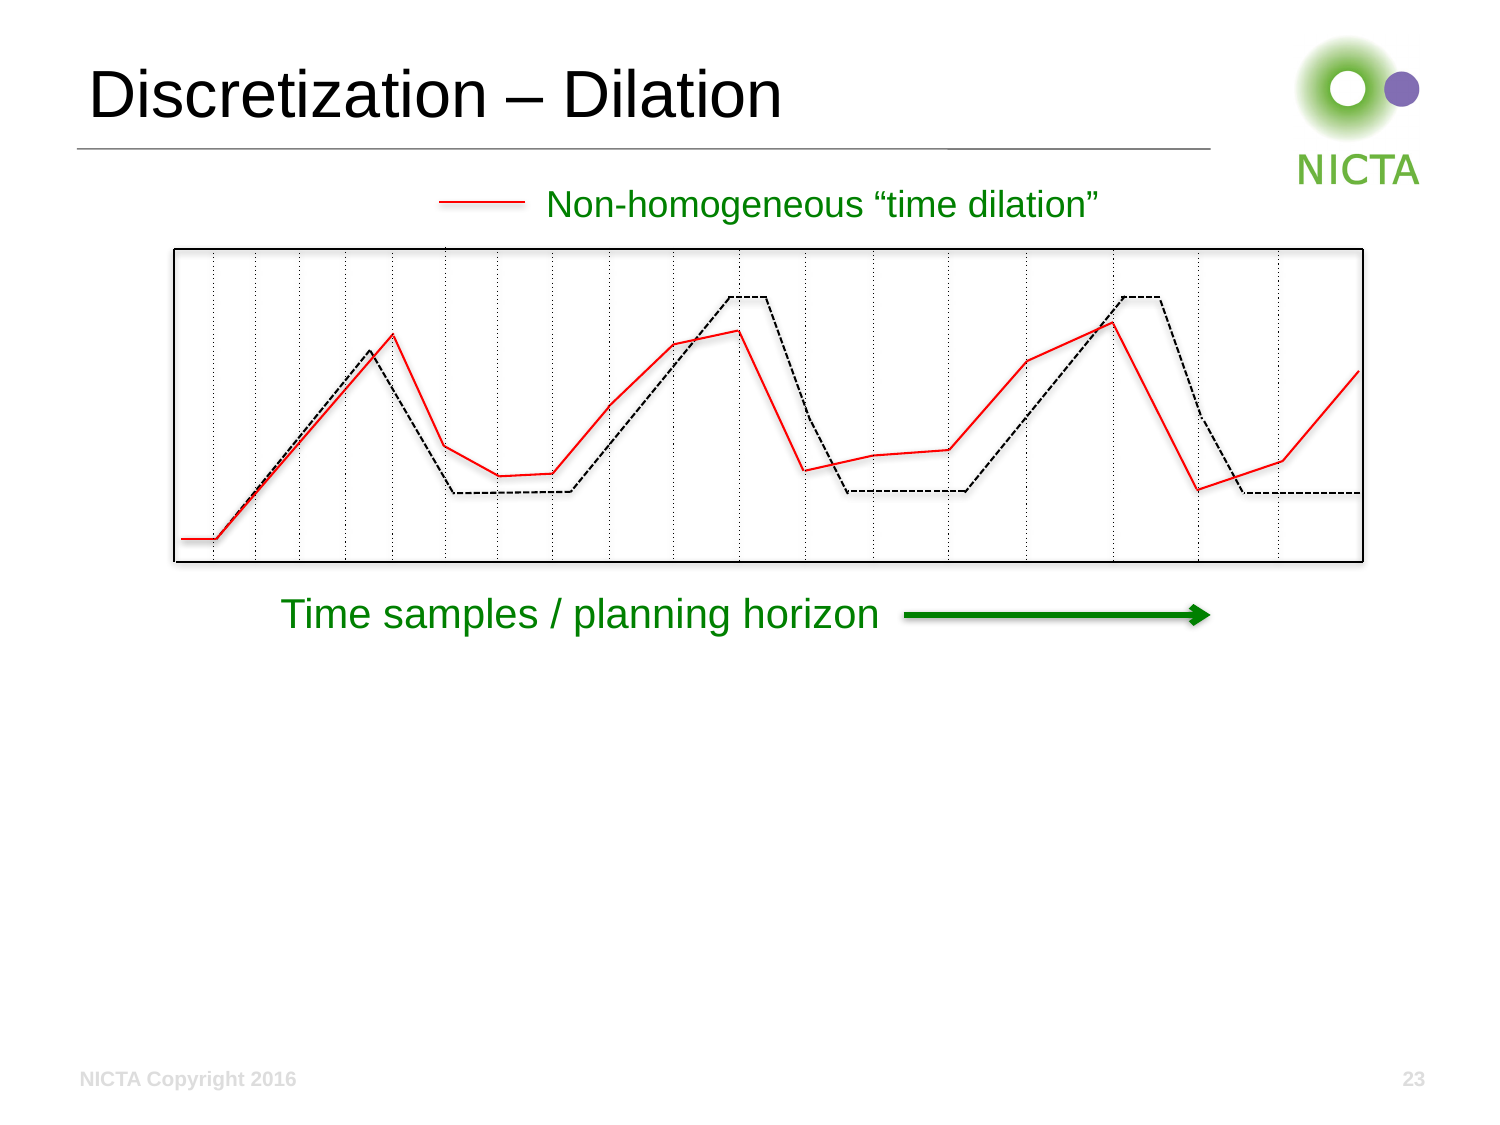

# Discretization – Dilation
Non-homogeneous “time dilation”
Time samples / planning horizon